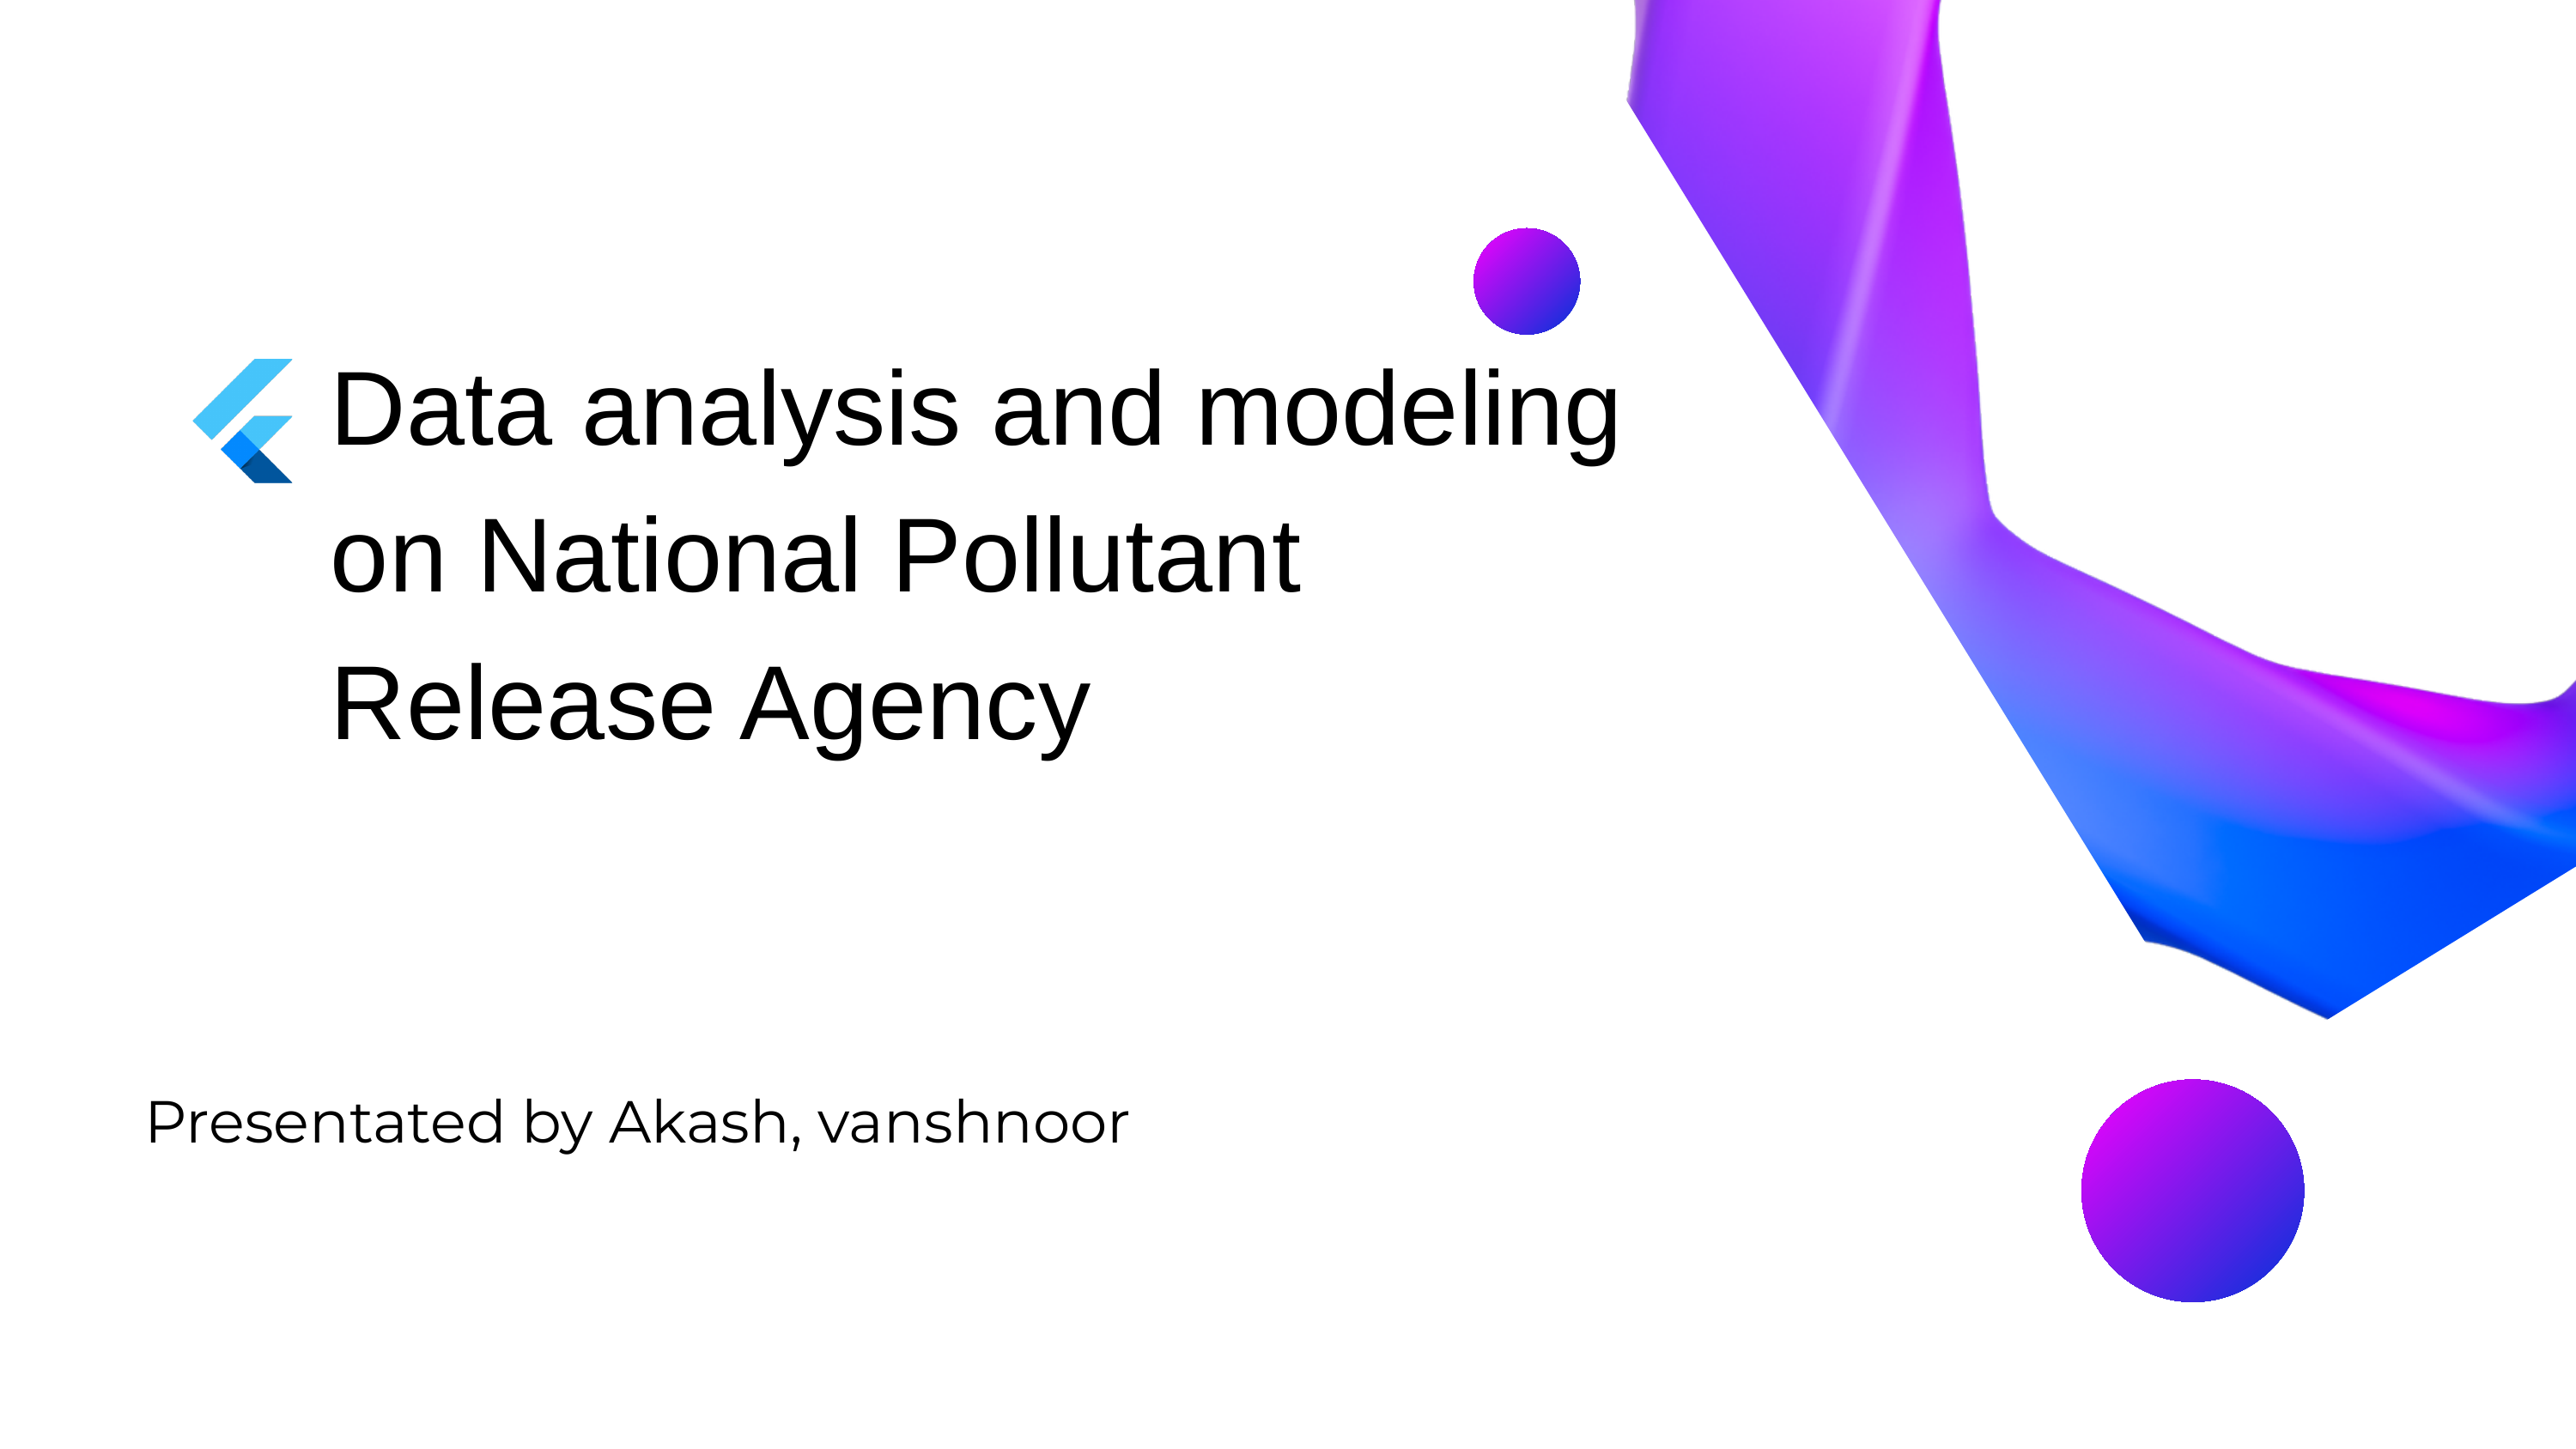

Data analysis and modeling on National Pollutant Release Agency

Presentated by Akash, vanshnoor